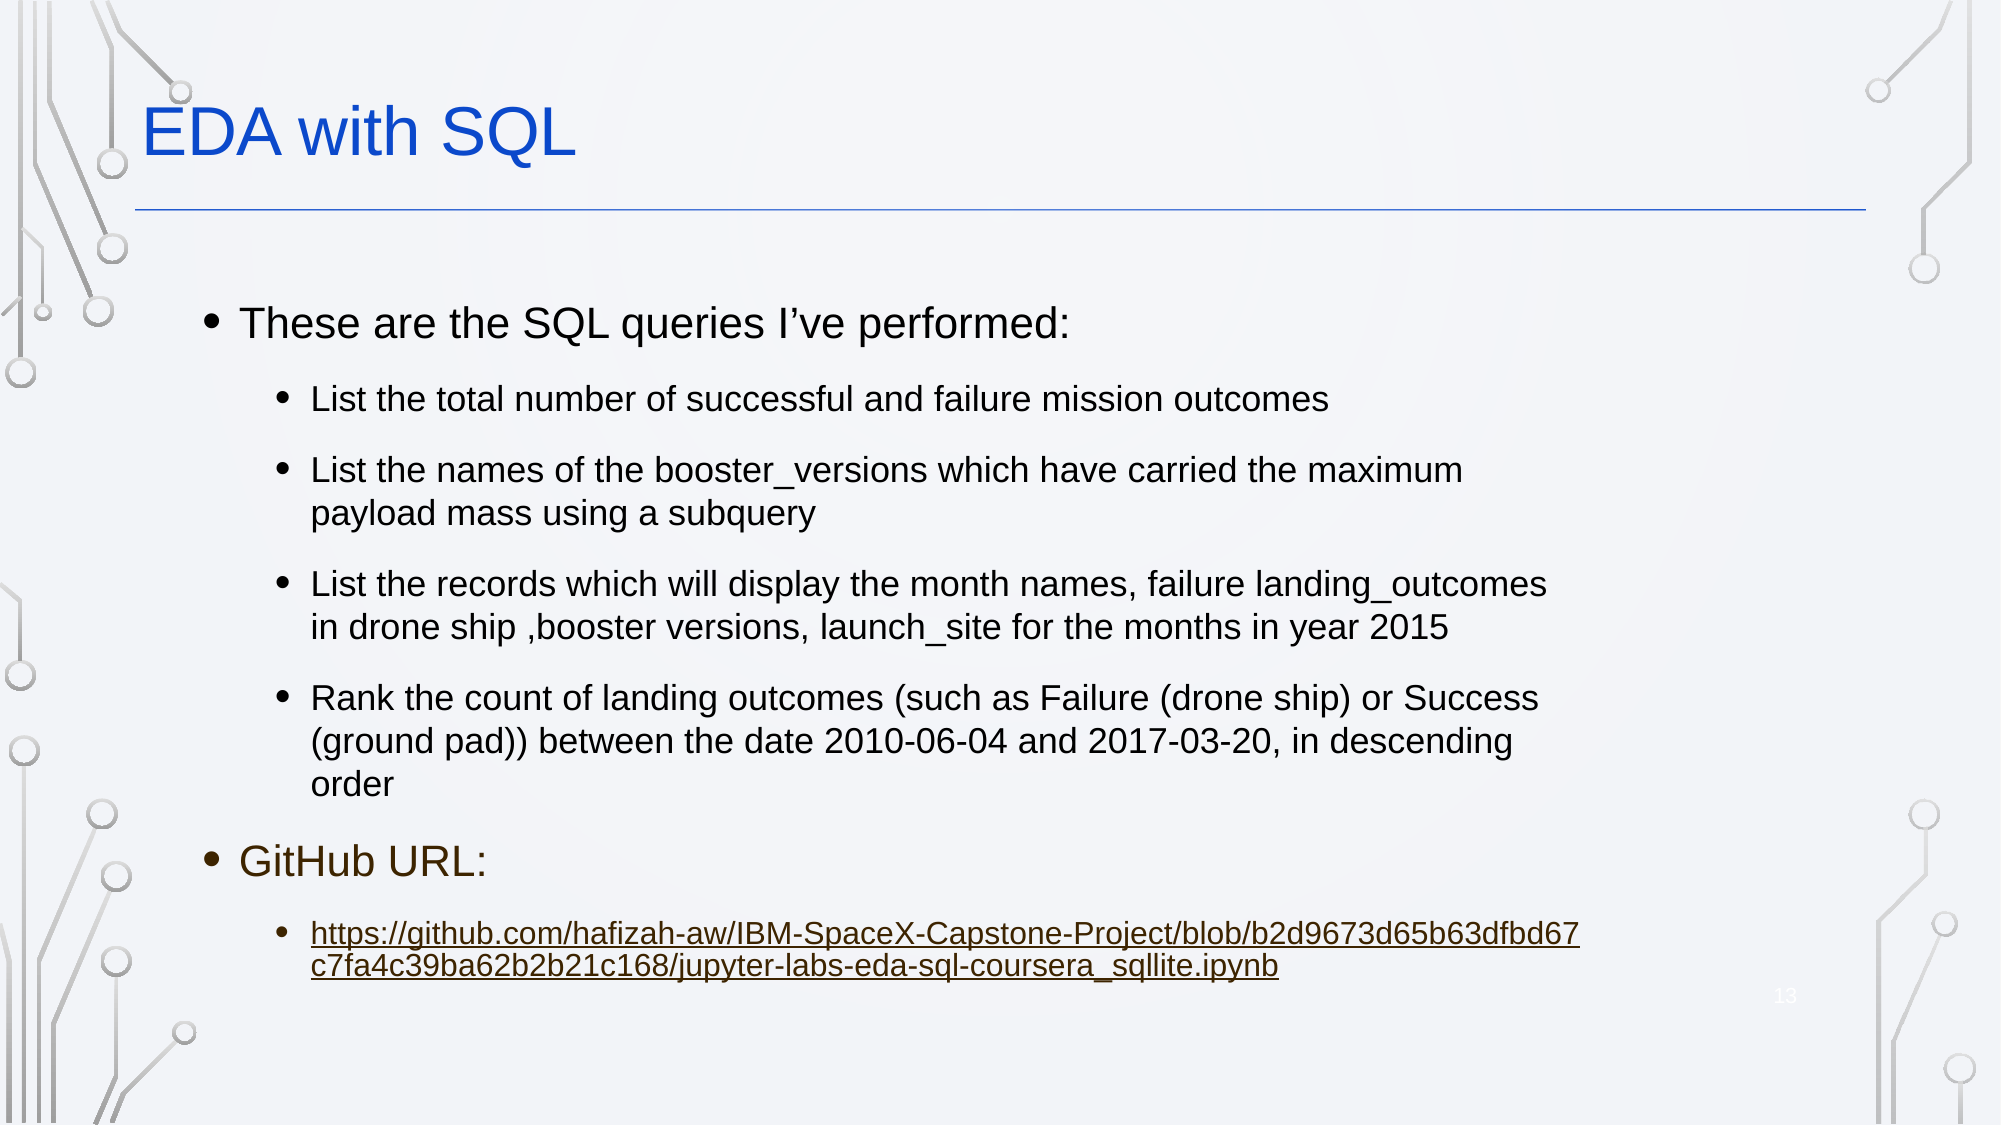

EDA with SQL
These are the SQL queries I’ve performed:
List the total number of successful and failure mission outcomes
List the names of the booster_versions which have carried the maximum payload mass using a subquery
List the records which will display the month names, failure landing_outcomes in drone ship ,booster versions, launch_site for the months in year 2015
Rank the count of landing outcomes (such as Failure (drone ship) or Success (ground pad)) between the date 2010-06-04 and 2017-03-20, in descending order
GitHub URL:
https://github.com/hafizah-aw/IBM-SpaceX-Capstone-Project/blob/b2d9673d65b63dfbd67c7fa4c39ba62b2b21c168/jupyter-labs-eda-sql-coursera_sqllite.ipynb

13